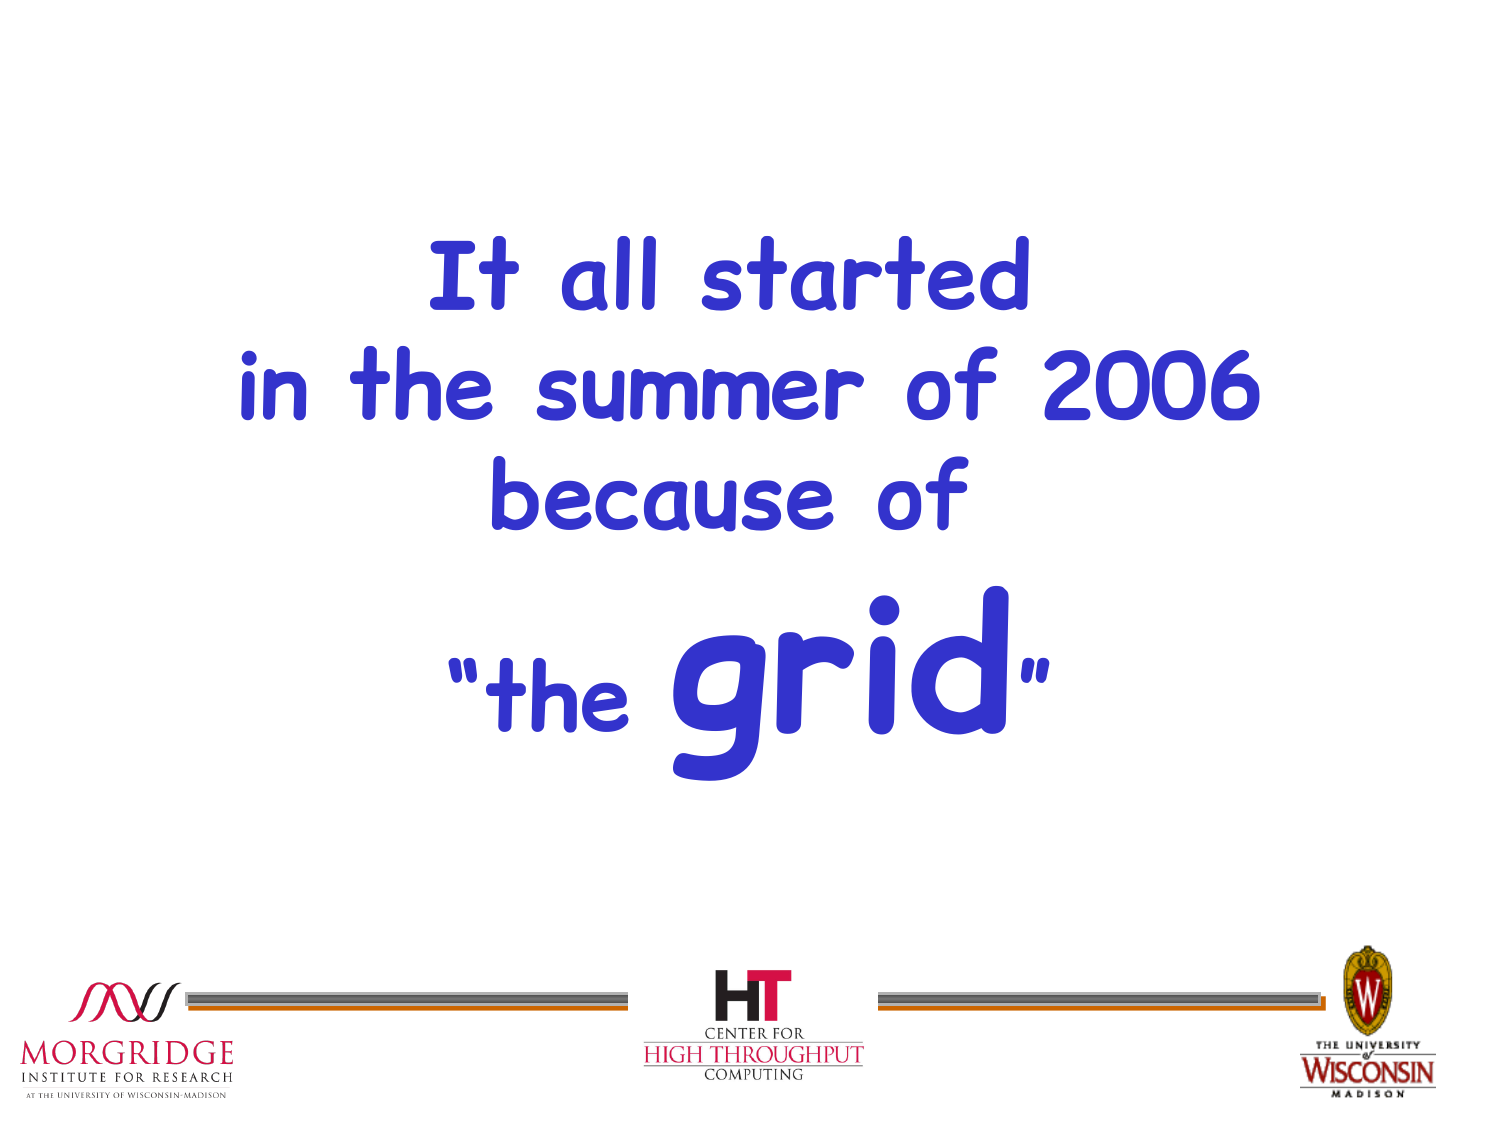

# It all started in the summer of 2006 because of “the grid”